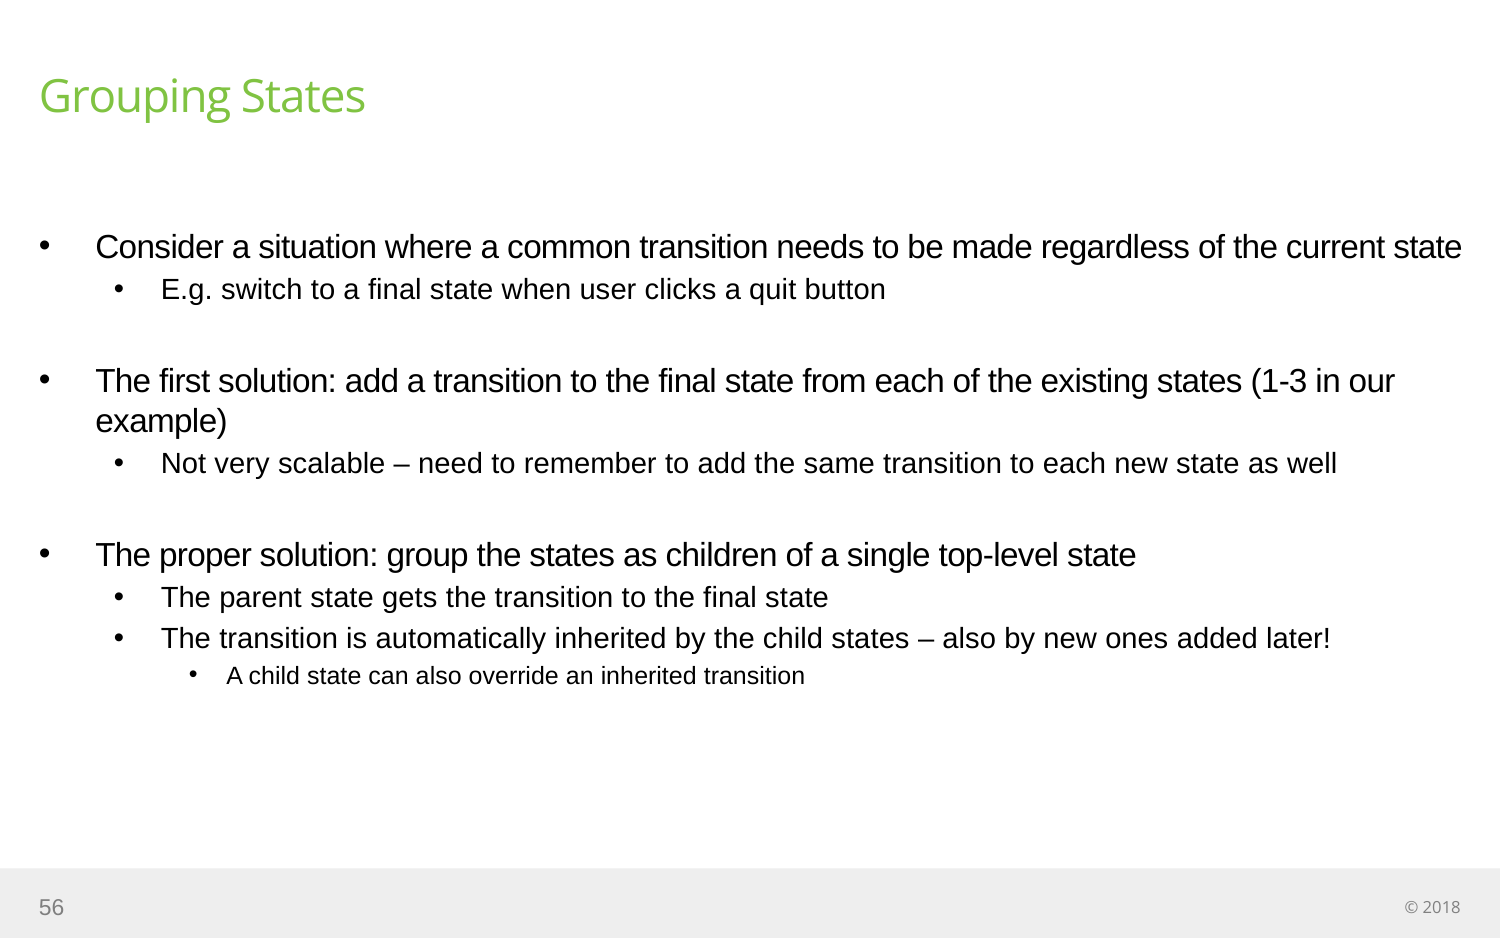

# Grouping States
Consider a situation where a common transition needs to be made regardless of the current state
E.g. switch to a final state when user clicks a quit button

The first solution: add a transition to the final state from each of the existing states (1-3 in our example)
Not very scalable – need to remember to add the same transition to each new state as well

The proper solution: group the states as children of a single top-level state
The parent state gets the transition to the final state
The transition is automatically inherited by the child states – also by new ones added later!
A child state can also override an inherited transition

56
© 2018